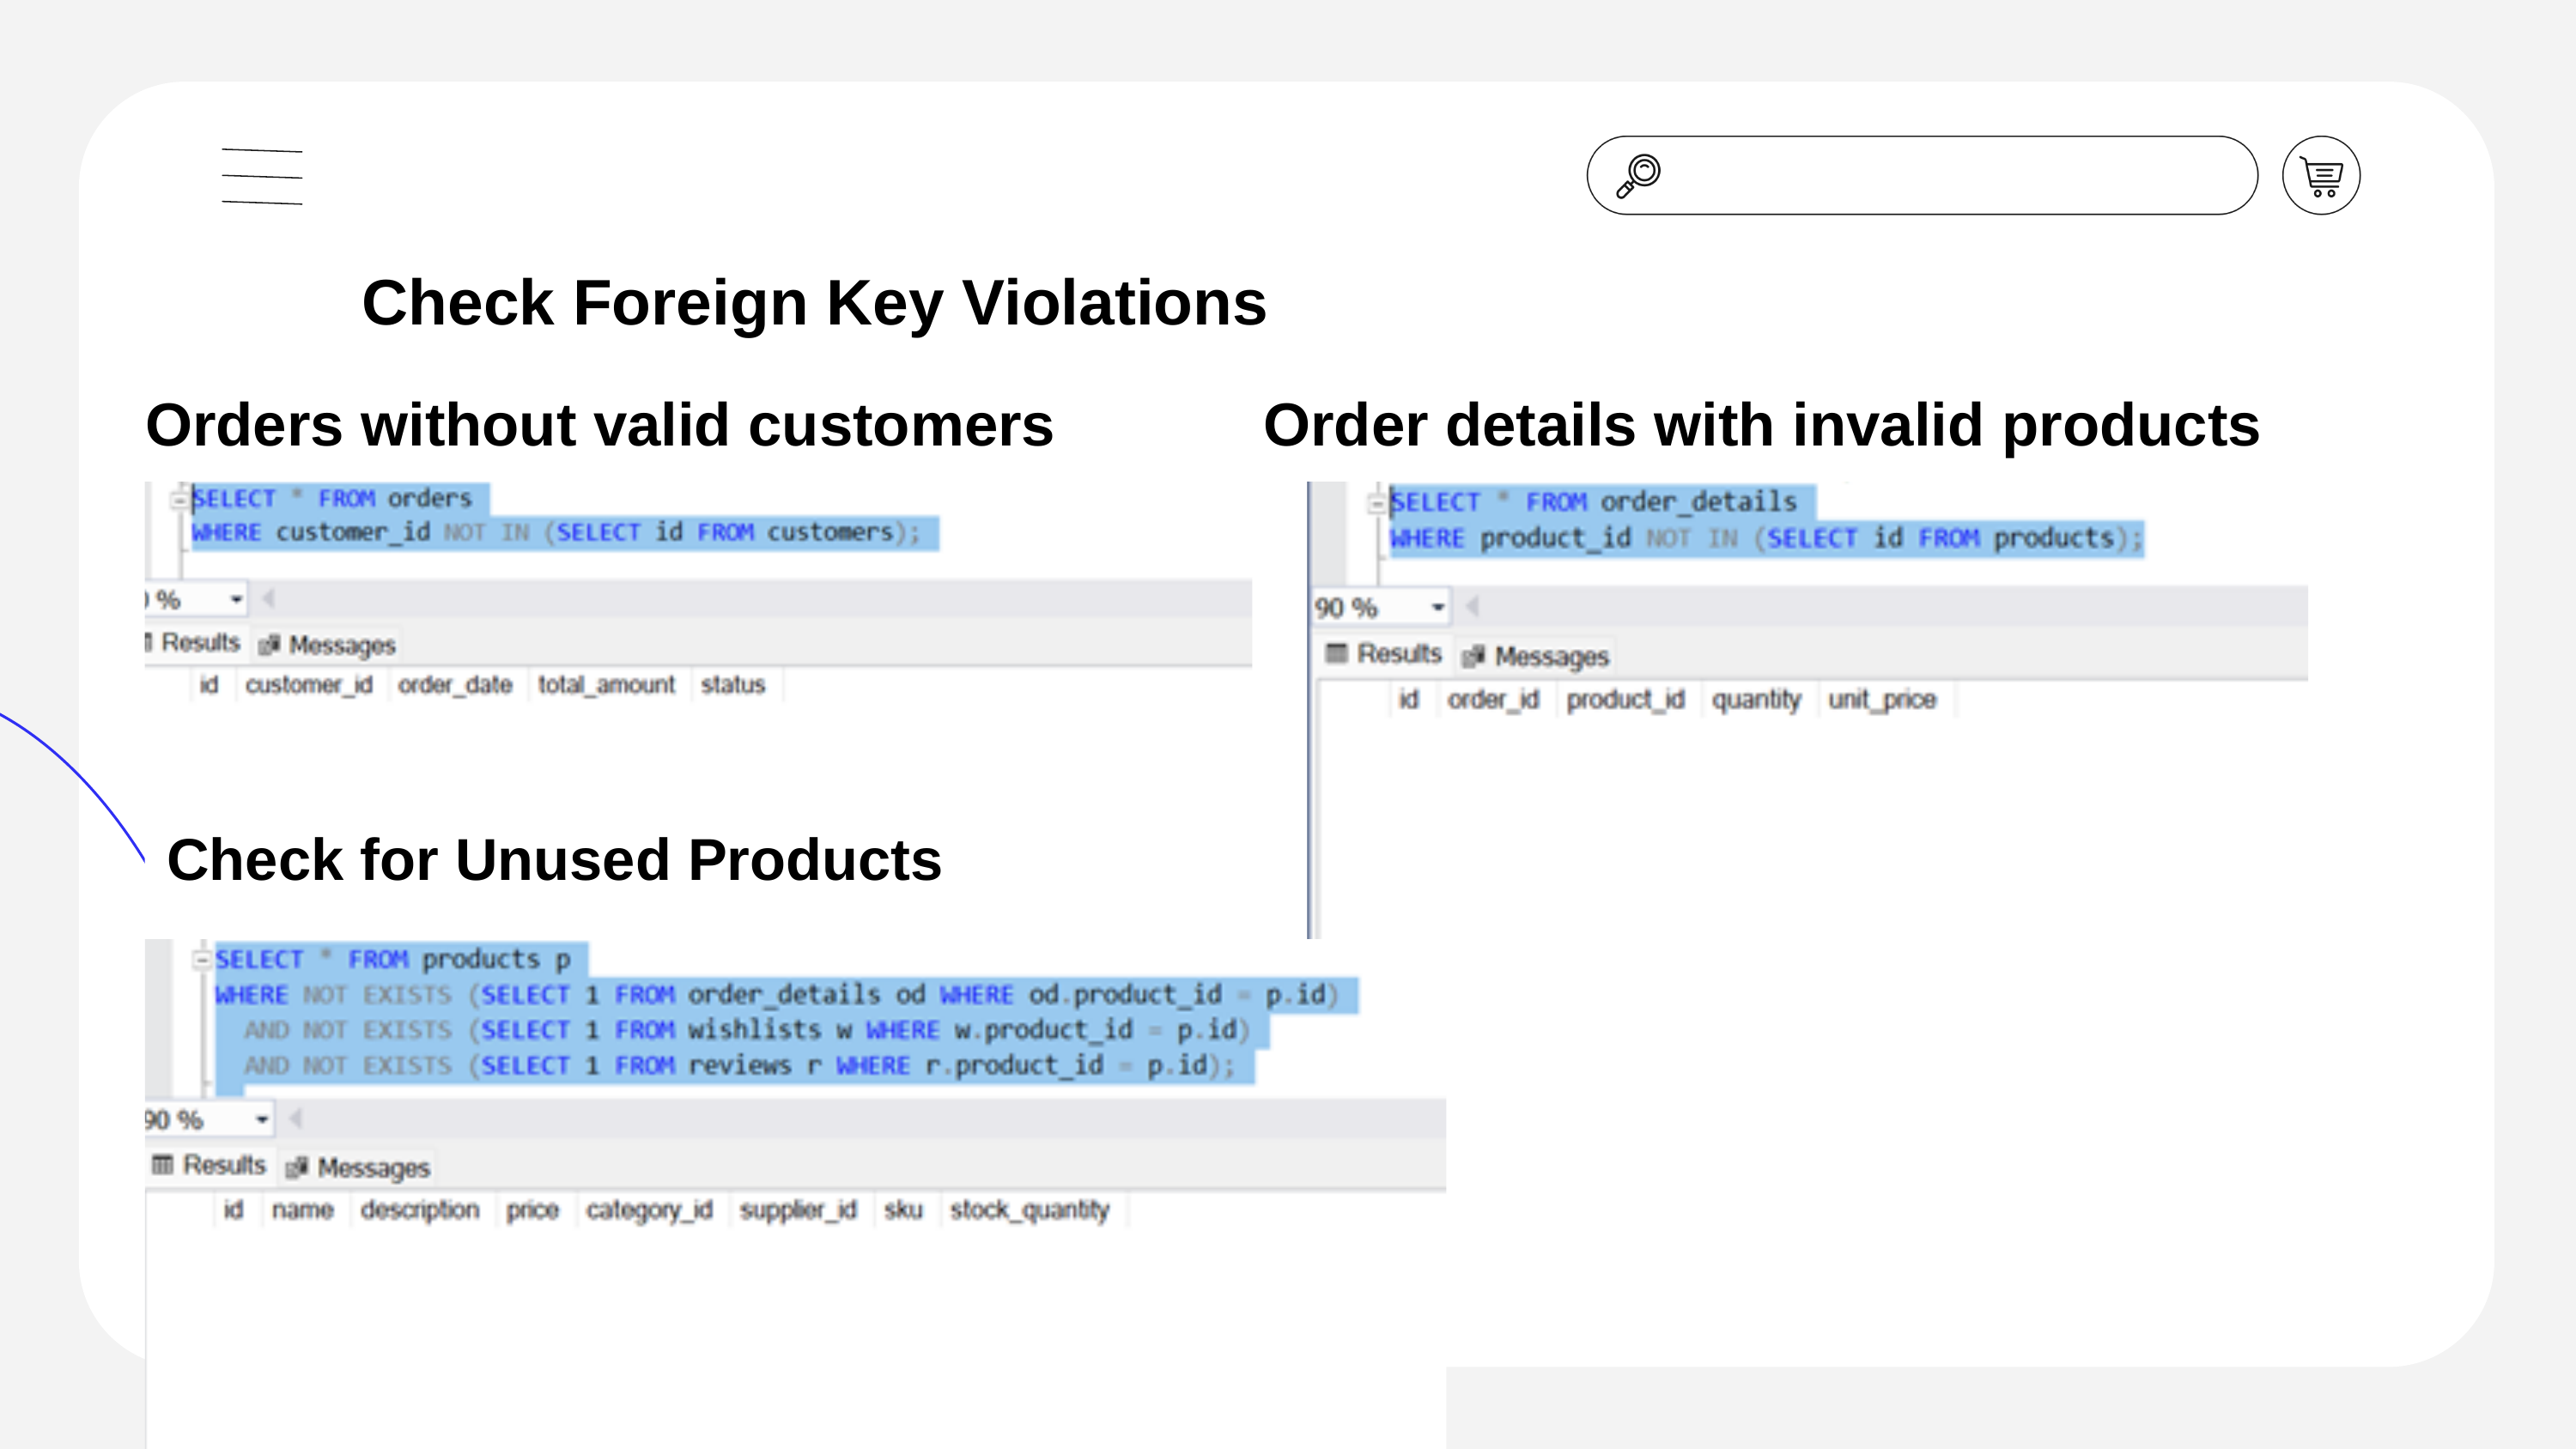

Check Foreign Key Violations

Orders without valid customers

Order details with invalid products

Check for Unused Products